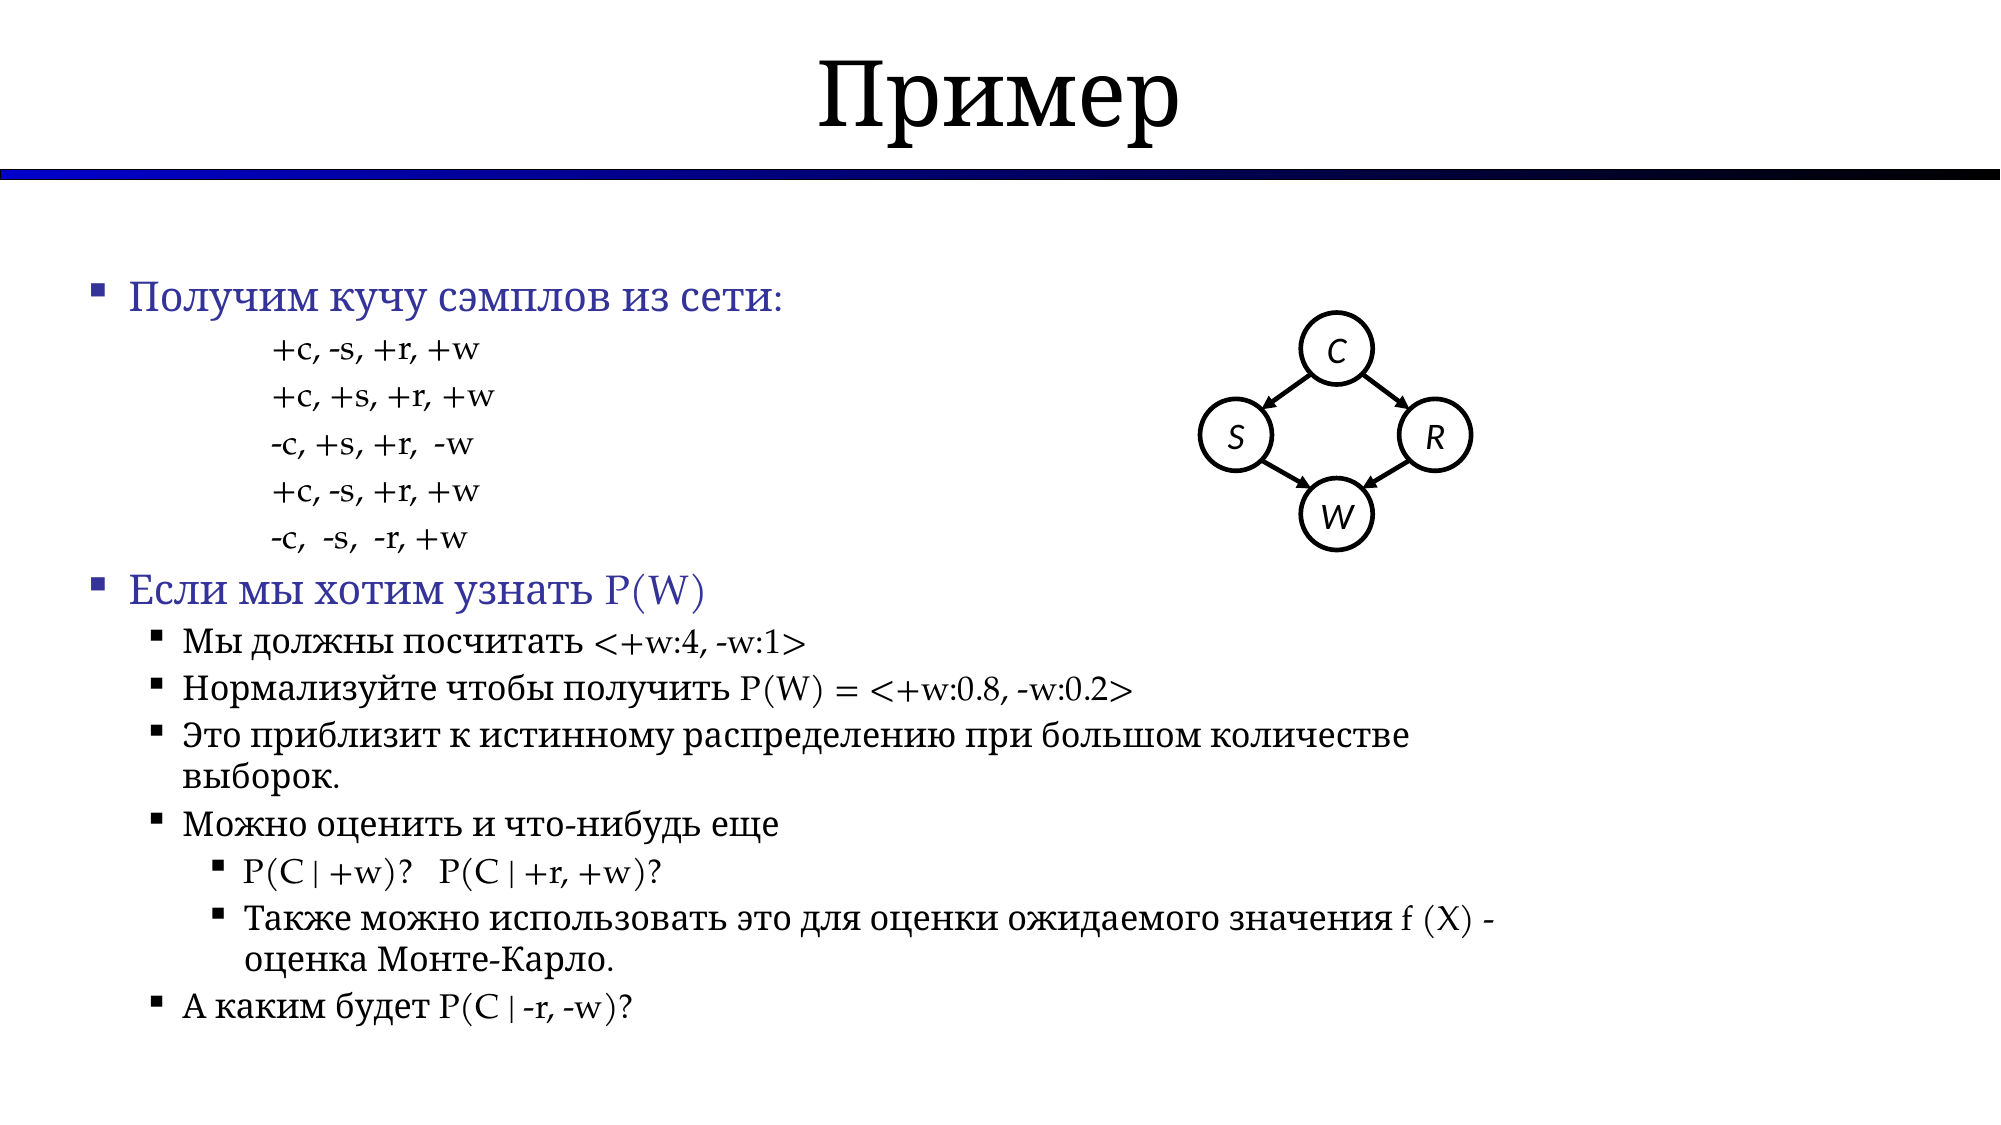

# Пример
Получим кучу сэмплов из сети:
	+c, -s, +r, +w
	+c, +s, +r, +w
	-c, +s, +r,  -w
	+c, -s, +r, +w
	-c,  -s,  -r, +w
Если мы хотим узнать P(W)
Мы должны посчитать <+w:4, -w:1>
Нормализуйте чтобы получить P(W) = <+w:0.8, -w:0.2>
Это приблизит к истинному распределению при большом количестве выборок.
Можно оценить и что-нибудь еще
P(C | +w)?   P(C | +r, +w)?
Также можно использовать это для оценки ожидаемого значения f (X) - оценка Монте-Карло.
А каким будет P(C | -r, -w)?

C

S

R

W